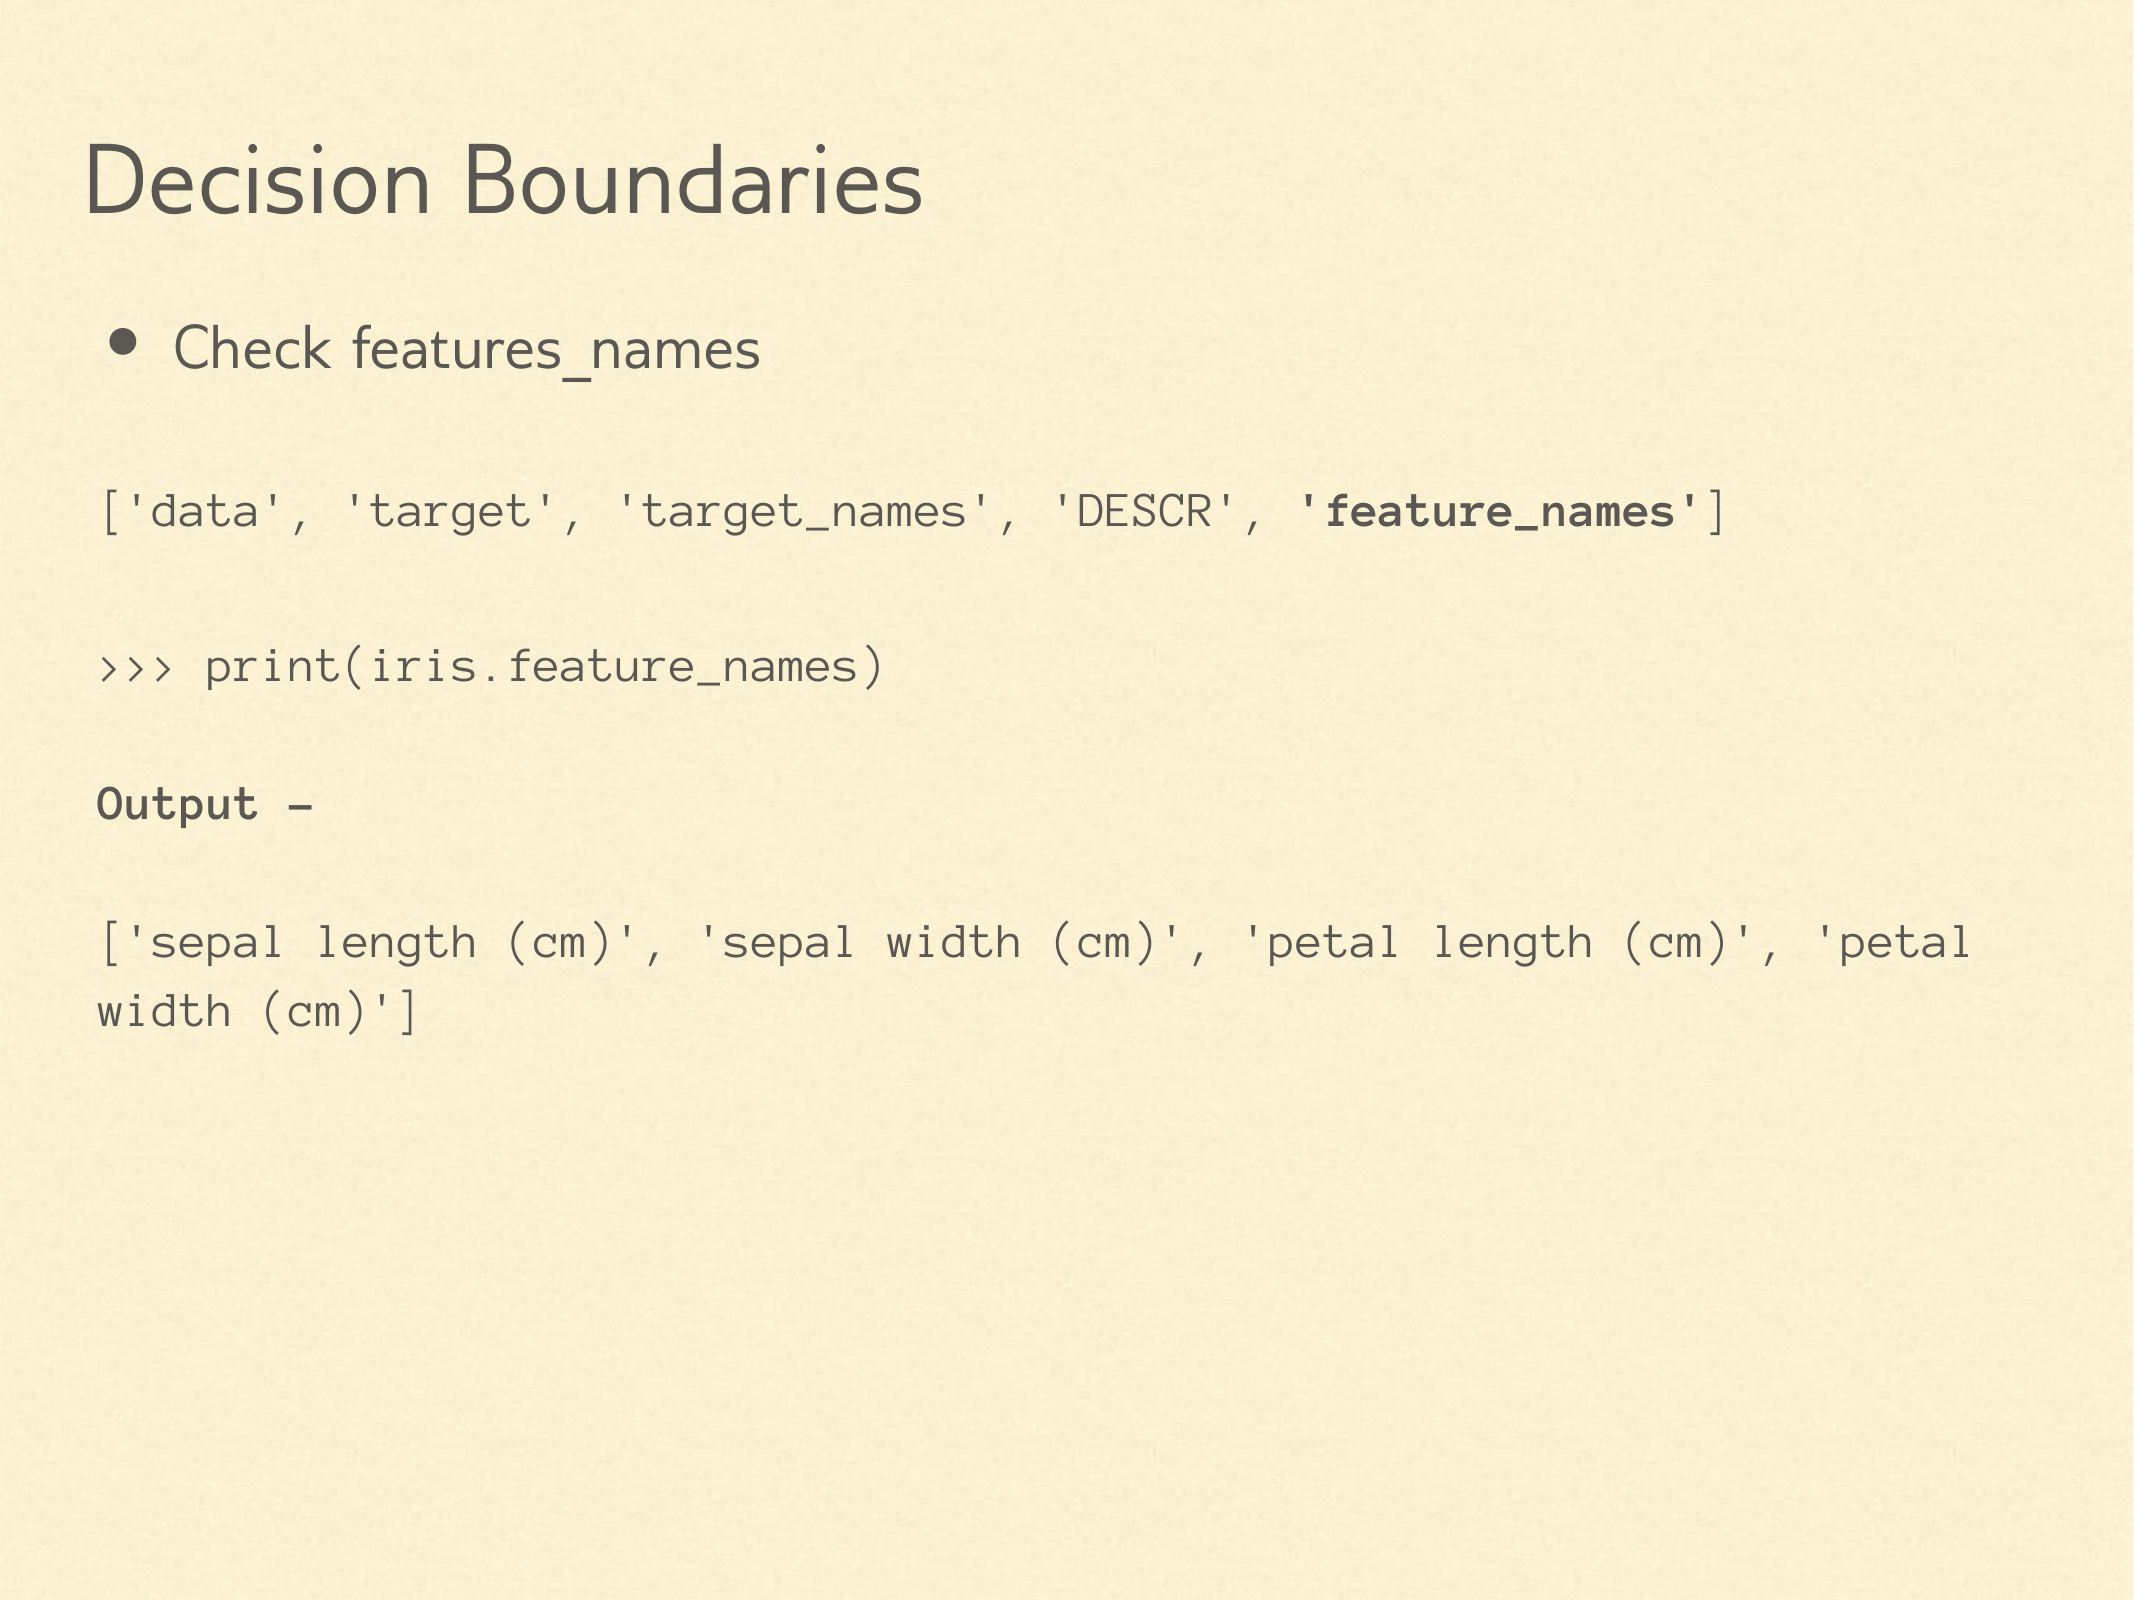

Decision Boundaries
Check features_names

['data', 'target', 'target_names', 'DESCR', 'feature_names']

>>> print(iris.feature_names)

Output -

['sepal length (cm)', 'sepal width (cm)', 'petal length (cm)', 'petal width (cm)']